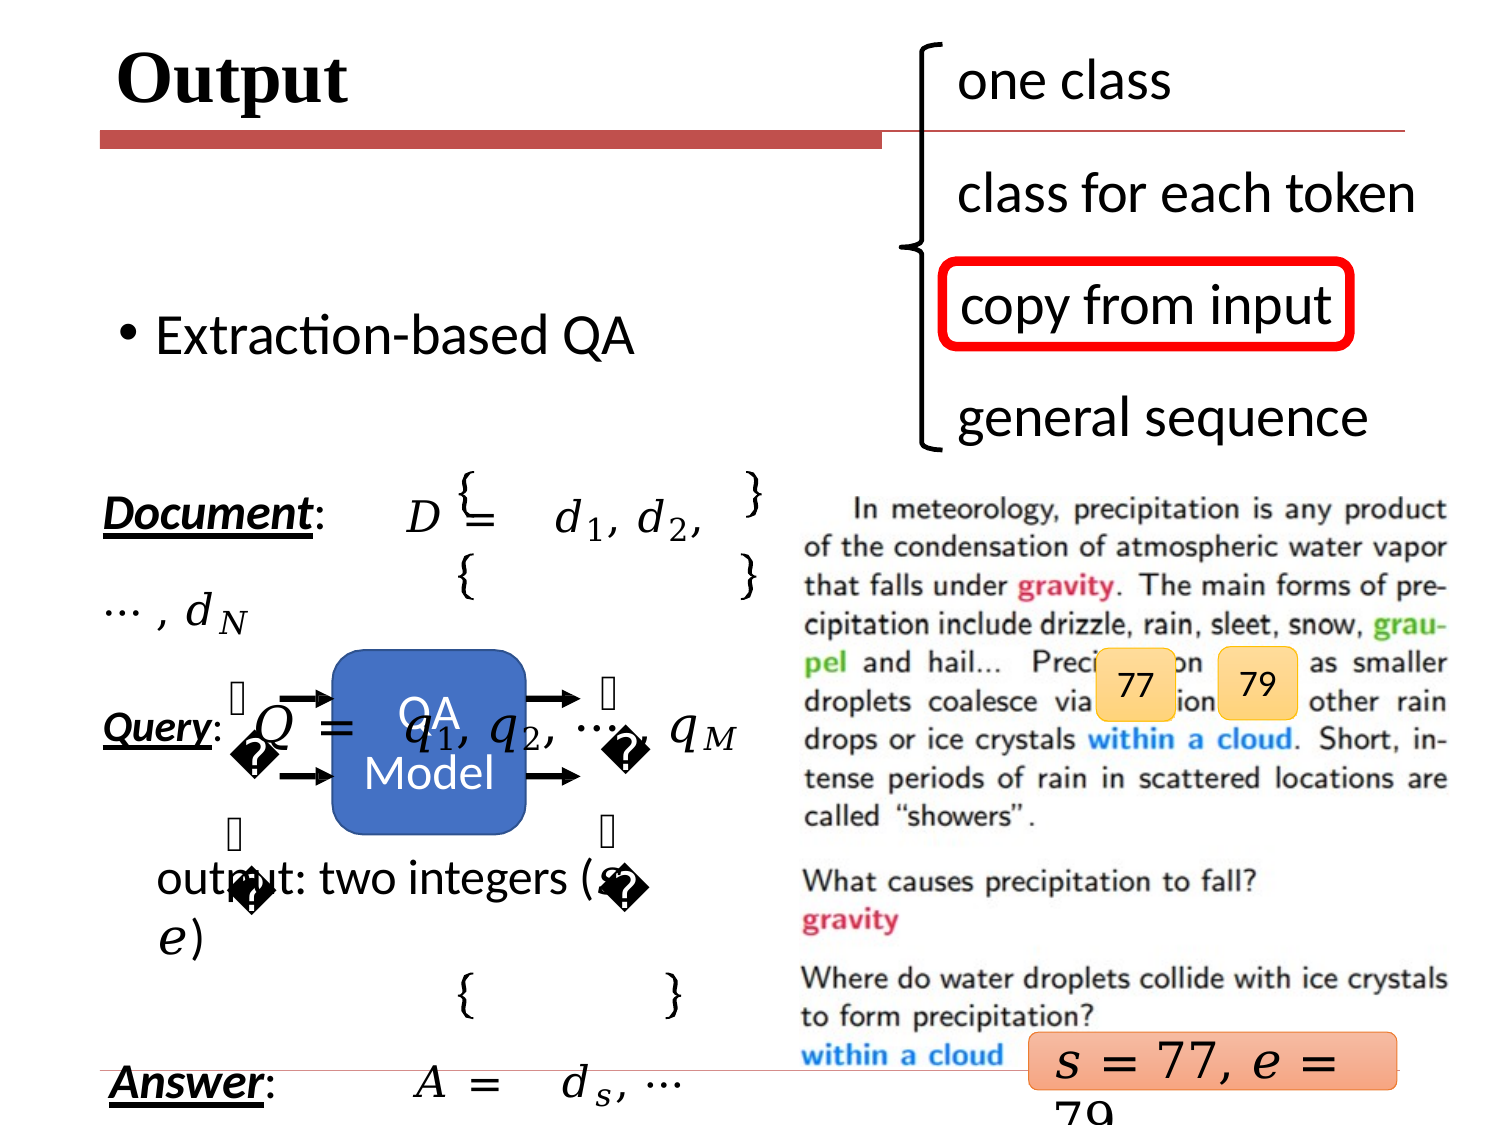

# Output
one class

class for each token

copy from input
Extraction-based QA
general sequence
Document:	𝐷 =	𝑑1, 𝑑2, ⋯ , 𝑑𝑁
Query:	𝑄 =	𝑞1, 𝑞2, ⋯ , 𝑞𝑀

𝑠
𝑒

𝐷
𝑄

79
77
QA
Model

output: two integers (𝑠, 𝑒)

Answer:	𝐴 =	𝑑𝑠, ⋯ , 𝑑𝑒

𝑠 = 77, 𝑒 = 79